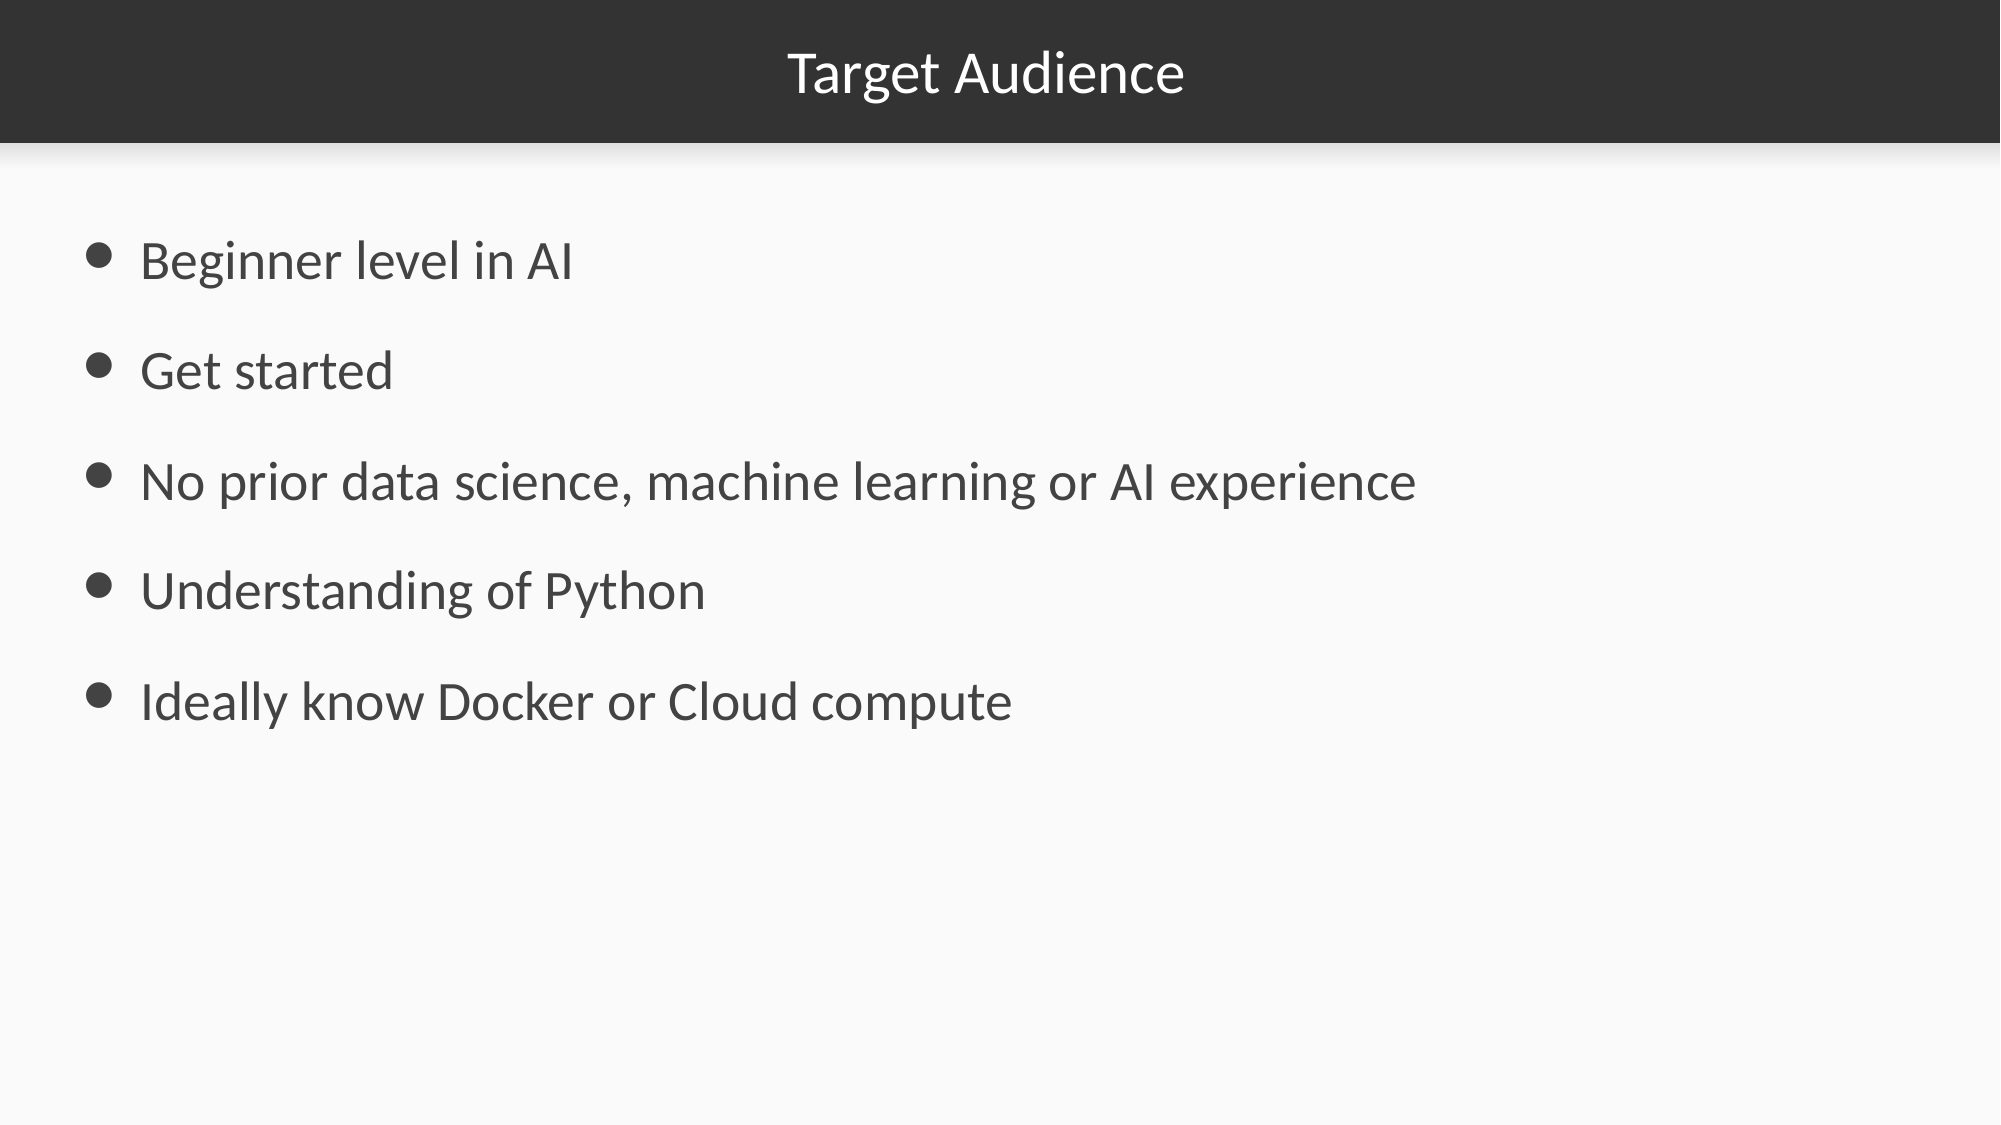

# Target Audience
Beginner level in AI
Get started
No prior data science, machine learning or AI experience
Understanding of Python
Ideally know Docker or Cloud compute